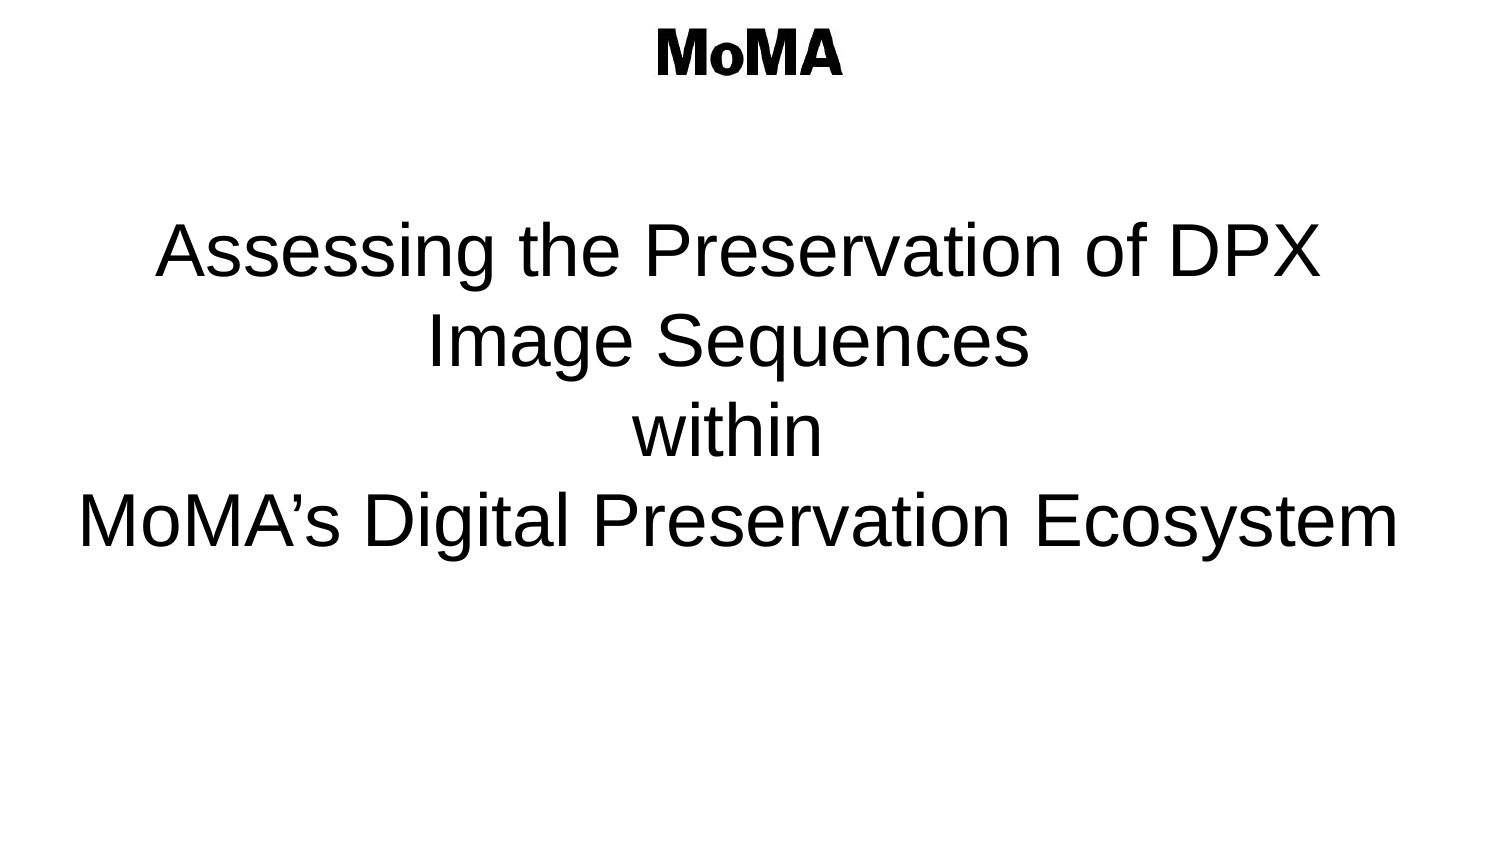

# Assessing the Preservation of DPX Image Sequences
within
MoMA’s Digital Preservation Ecosystem